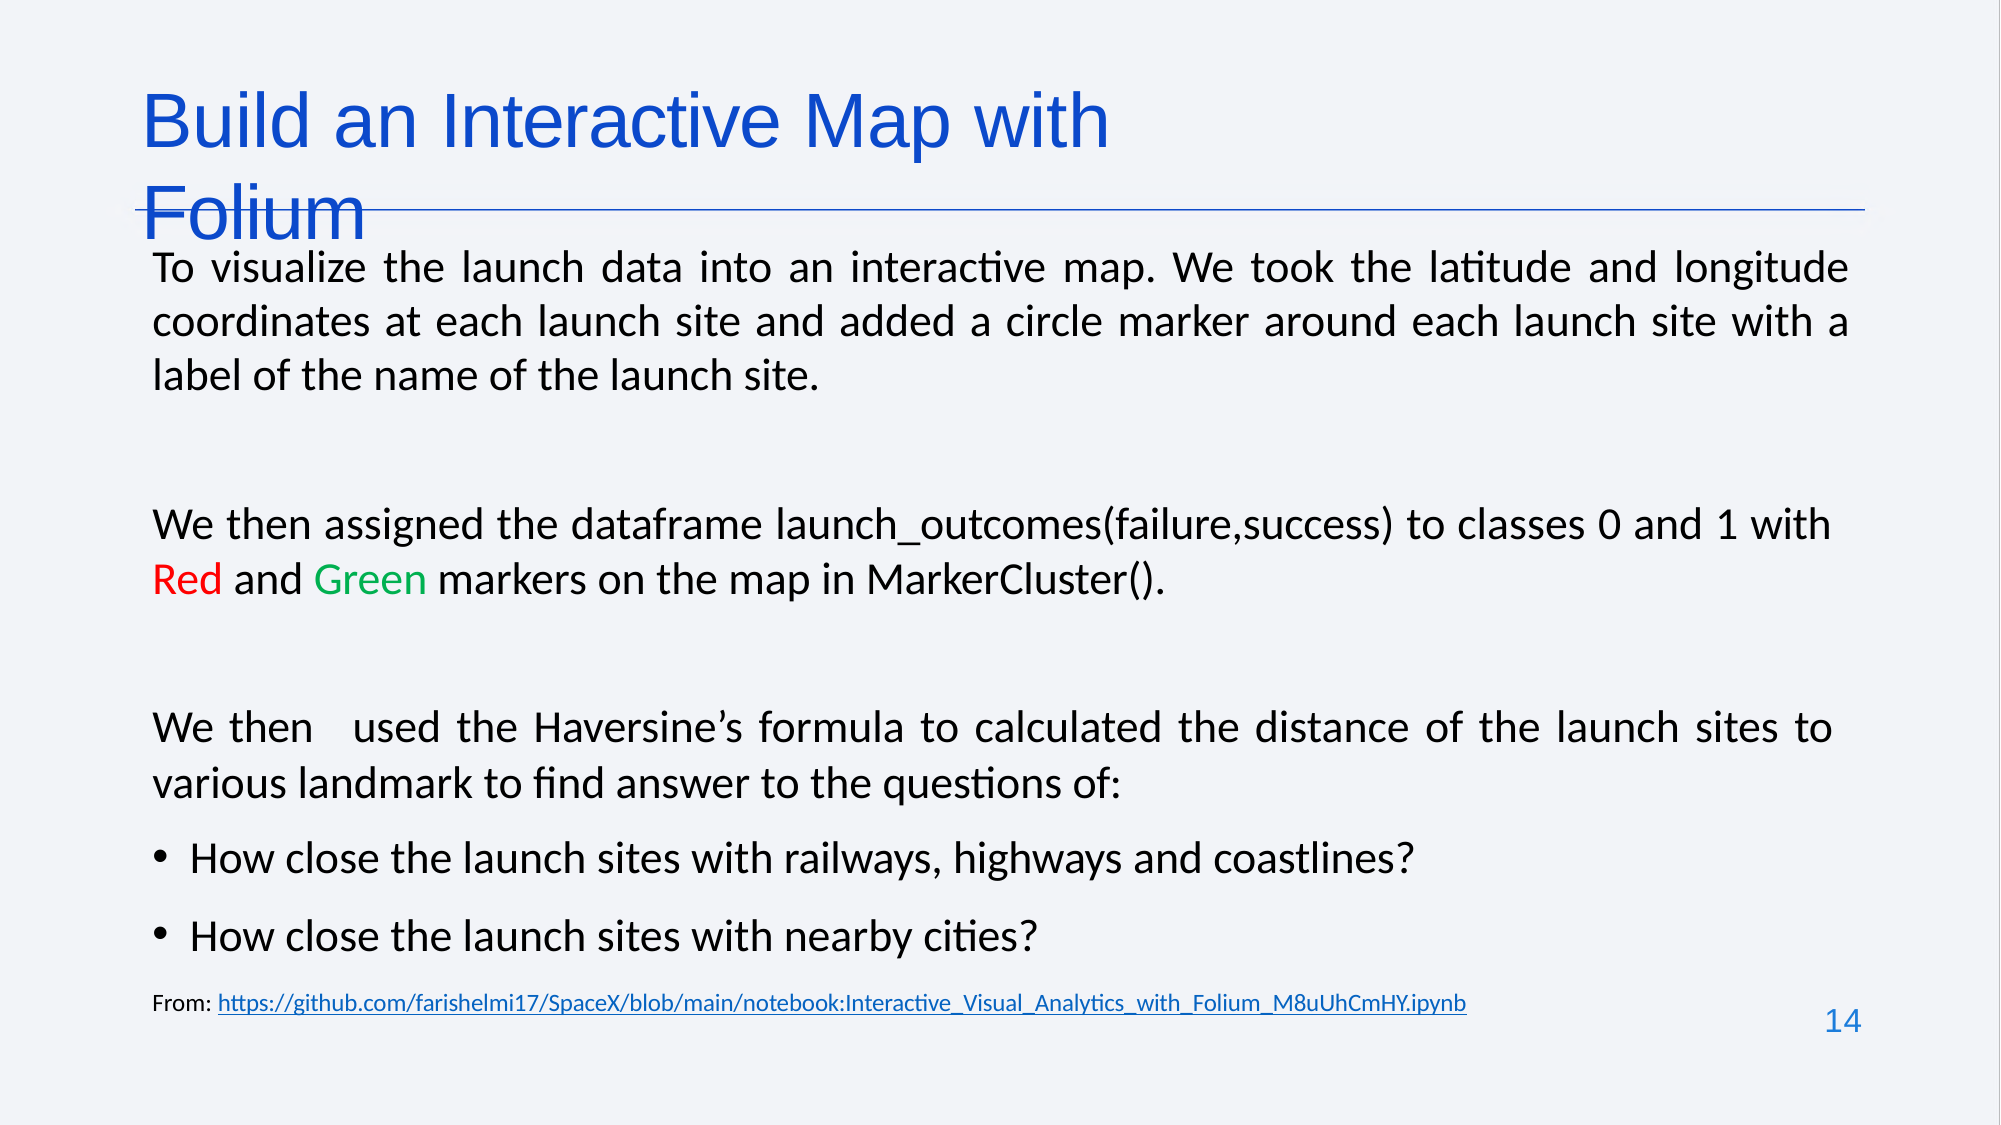

# Build an Interactive Map with Folium
To visualize the launch data into an interactive map. We took the latitude and longitude coordinates at each launch site and added a circle marker around each launch site with a label of the name of the launch site.

We then assigned the dataframe launch_outcomes(failure,success) to classes 0 and 1 with Red and Green markers on the map in MarkerCluster().

We then	used the Haversine’s formula to calculated the distance of the launch sites to various landmark to find answer to the questions of:
How close the launch sites with railways, highways and coastlines?
How close the launch sites with nearby cities?
From: https://github.com/farishelmi17/SpaceX/blob/main/notebook:Interactive_Visual_Analytics_with_Folium_M8uUhCmHY.ipynb
14